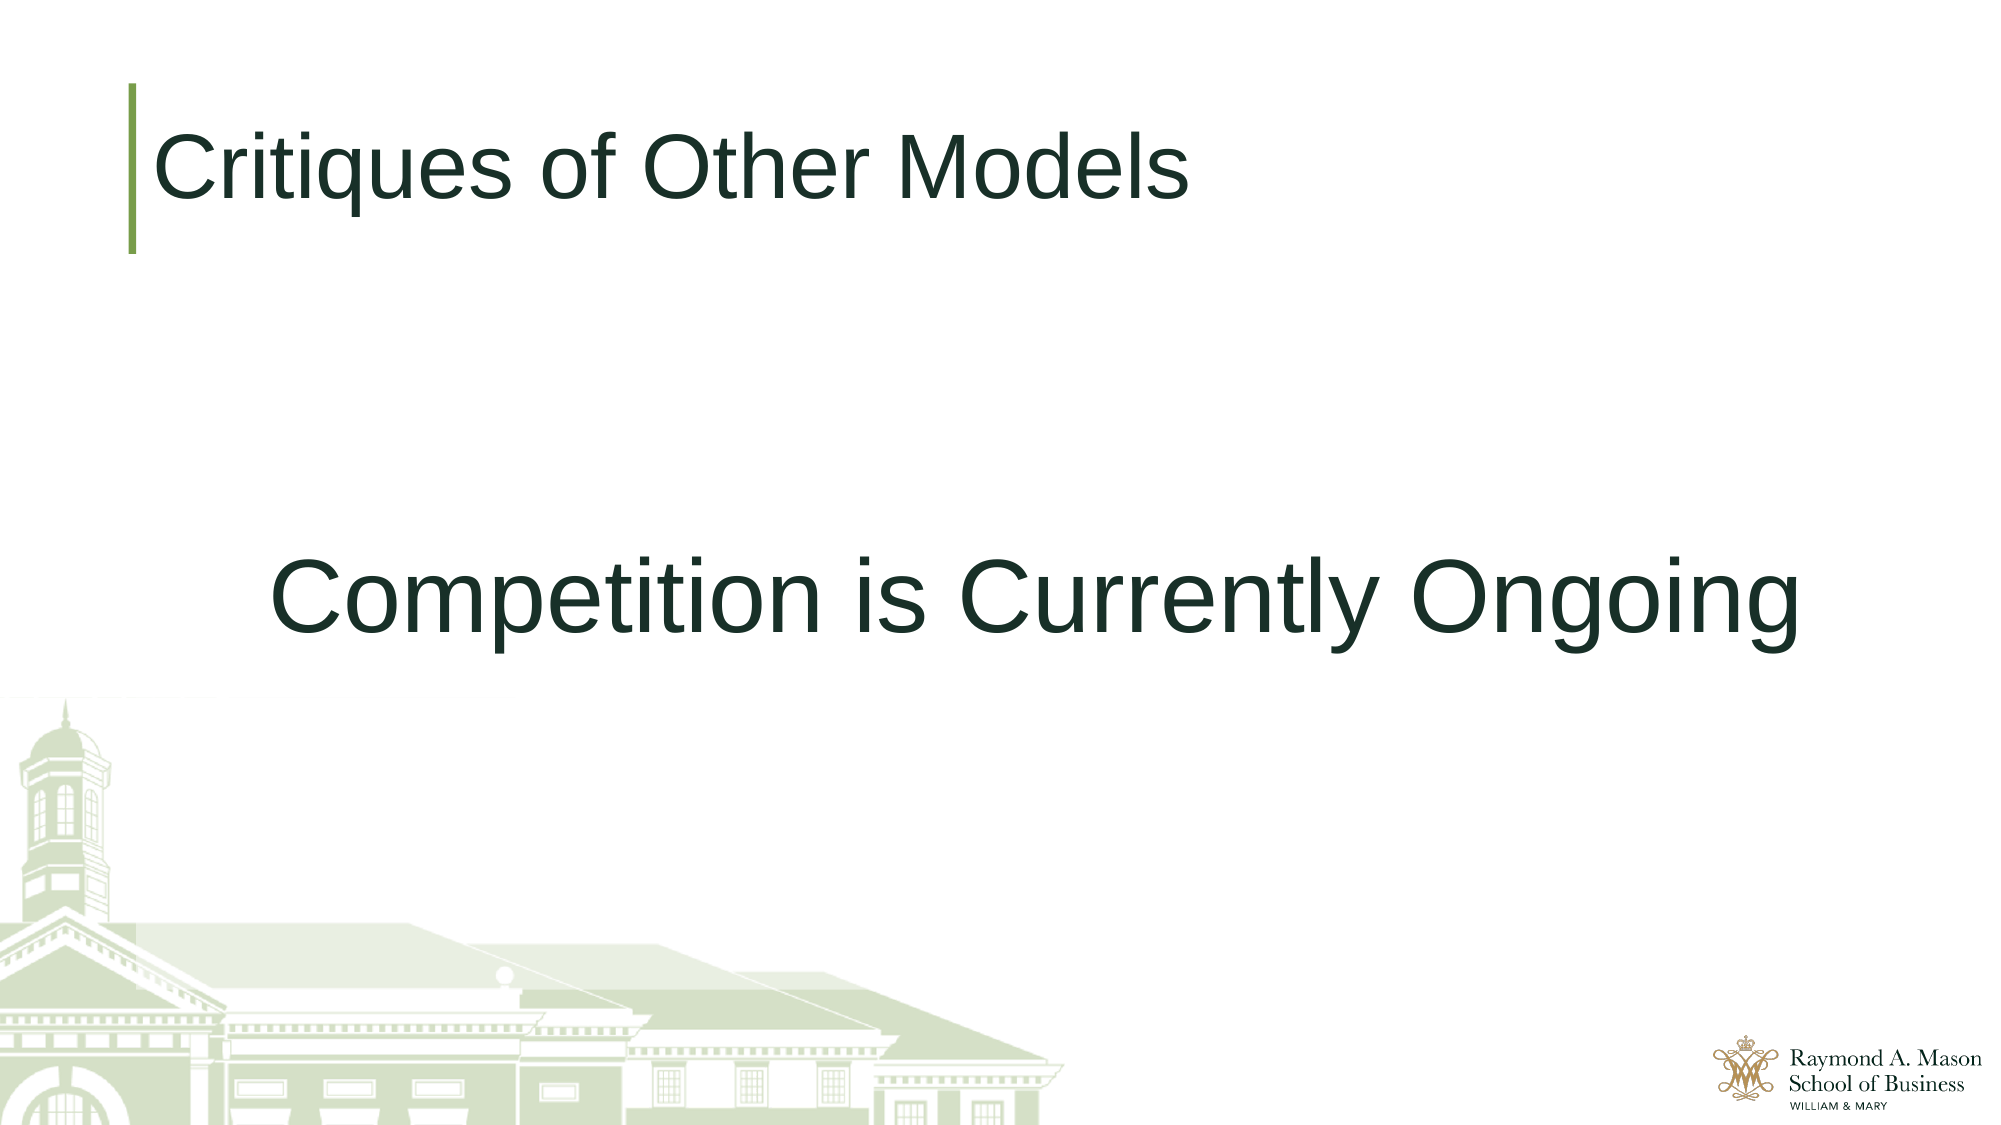

# Critiques of Other Models
Competition is Currently Ongoing